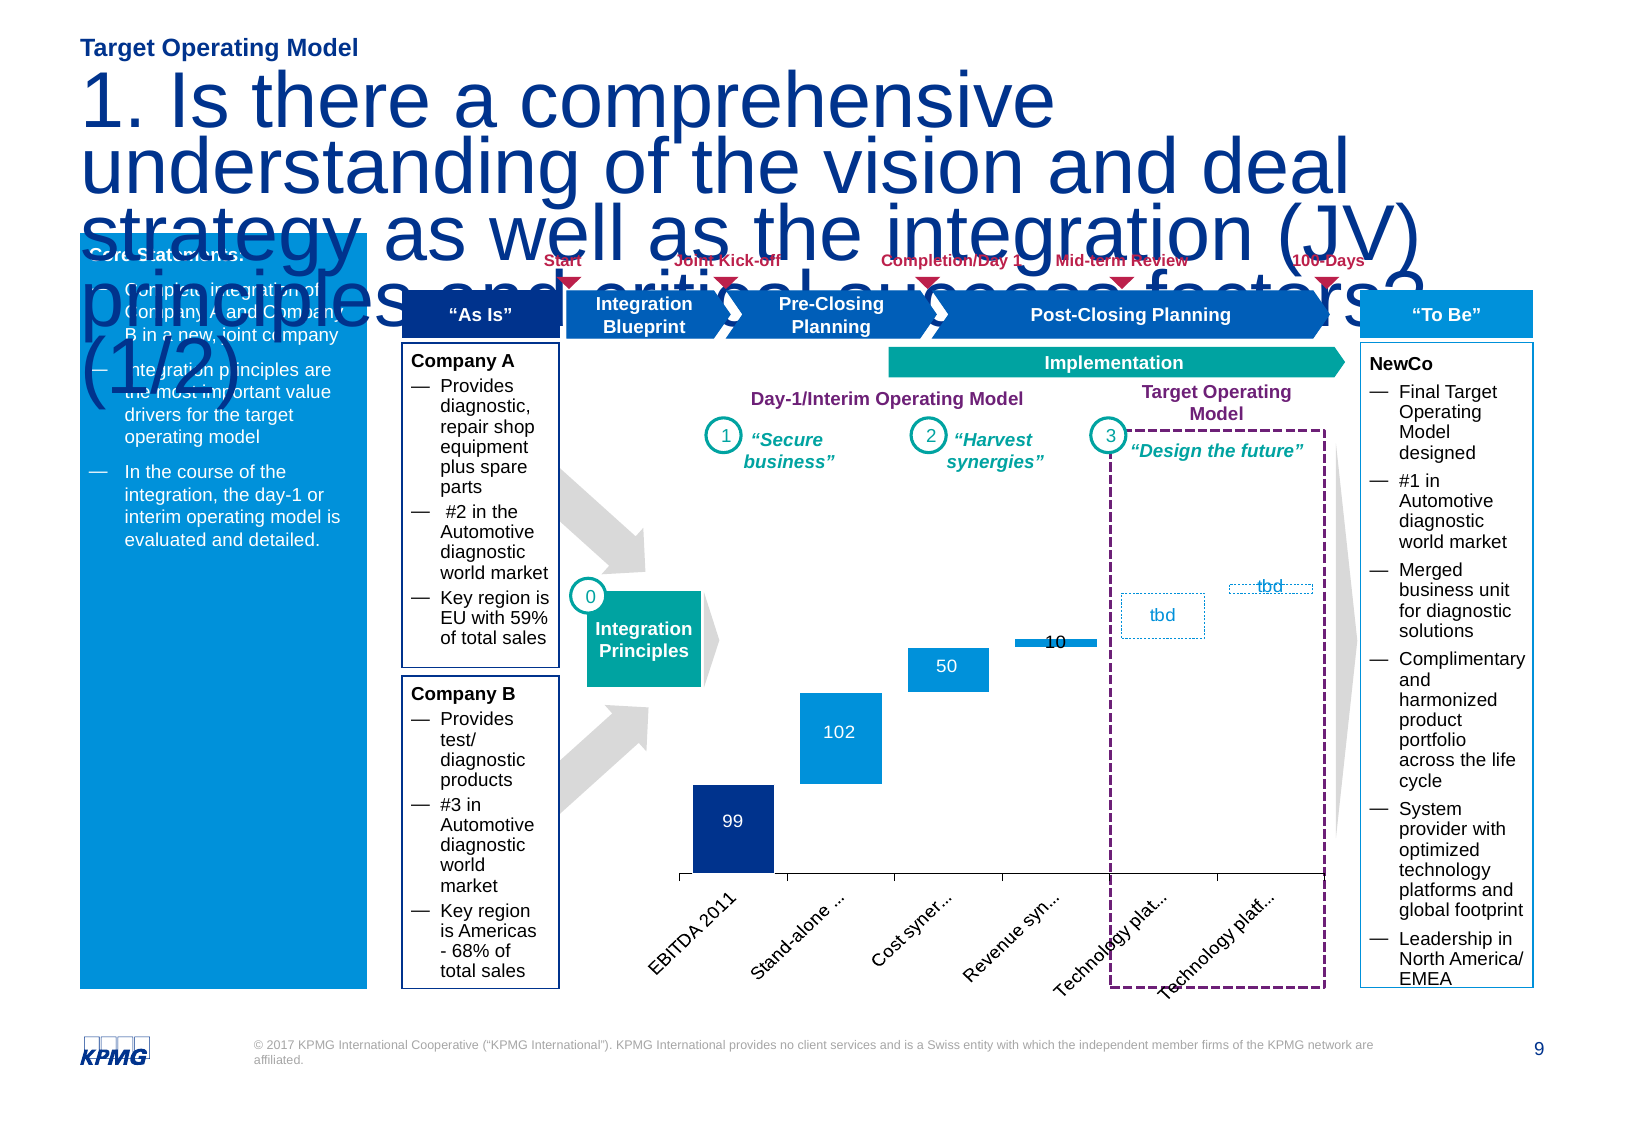

Target Operating Model
# 1. Is there a comprehensive understanding of the vision and deal strategy as well as the integration (JV) principles and critical success factors? (1/2)
Core Statements:
Complete integration of Company A and Company B in a new, joint company
Integration principles are the most important value drivers for the target operating model
In the course of the integration, the day-1 or interim operating model is evaluated and detailed.
Start
Joint Kick-off
Completion/Day 1
Mid-term Review
100-Days

“As Is”
“To Be”
Pre-Closing Planning
Post-Closing Planning
Integration Blueprint
NewCo
Final Target Operating Model designed
#1 in Automotive  diagnostic world market
Merged business unit for diagnostic solutions
Complimentary and harmonized product portfolio across the life cycle
System provider with optimized technology platforms and global footprint
Leadership in North America/ EMEA
Company A
Provides diagnostic, repair shop equipment plus spare parts
 #2 in the Automotive diagnostic world market
Key region is EU with 59% of total sales

Implementation
Day-1/Interim Operating Model
Target Operating Model
1
2
3

“Secure
business”
“Harvest
synergies”
“Design the future”

### Chart

| Category | Start/Finish | Blank | Rise above zero | Fall above zero | Rise below zero | Fall below zero |
|---|---|---|---|---|---|---|
| EBITDA 2011 | 99.0 | None | None | None | None | None |
| Stand-alone growth | None | 99.0 | 102.0 | None | None | None |
| Cost synergies | None | 201.0 | 50.0 | None | None | None |
| Revenue synergies | None | 251.0 | 10.0 | None | None | None |
| Technology platform - Costs | None | 261.0 | 50.0 | None | None | None |
| Technology platform - Revenues | None | 311.0 | 10.0 | None | None | None |
0
Integration Principles

Company B
Provides test/ diagnostic products
#3 in Automotive diagnostic world market
Key region is Americas - 68% of total sales